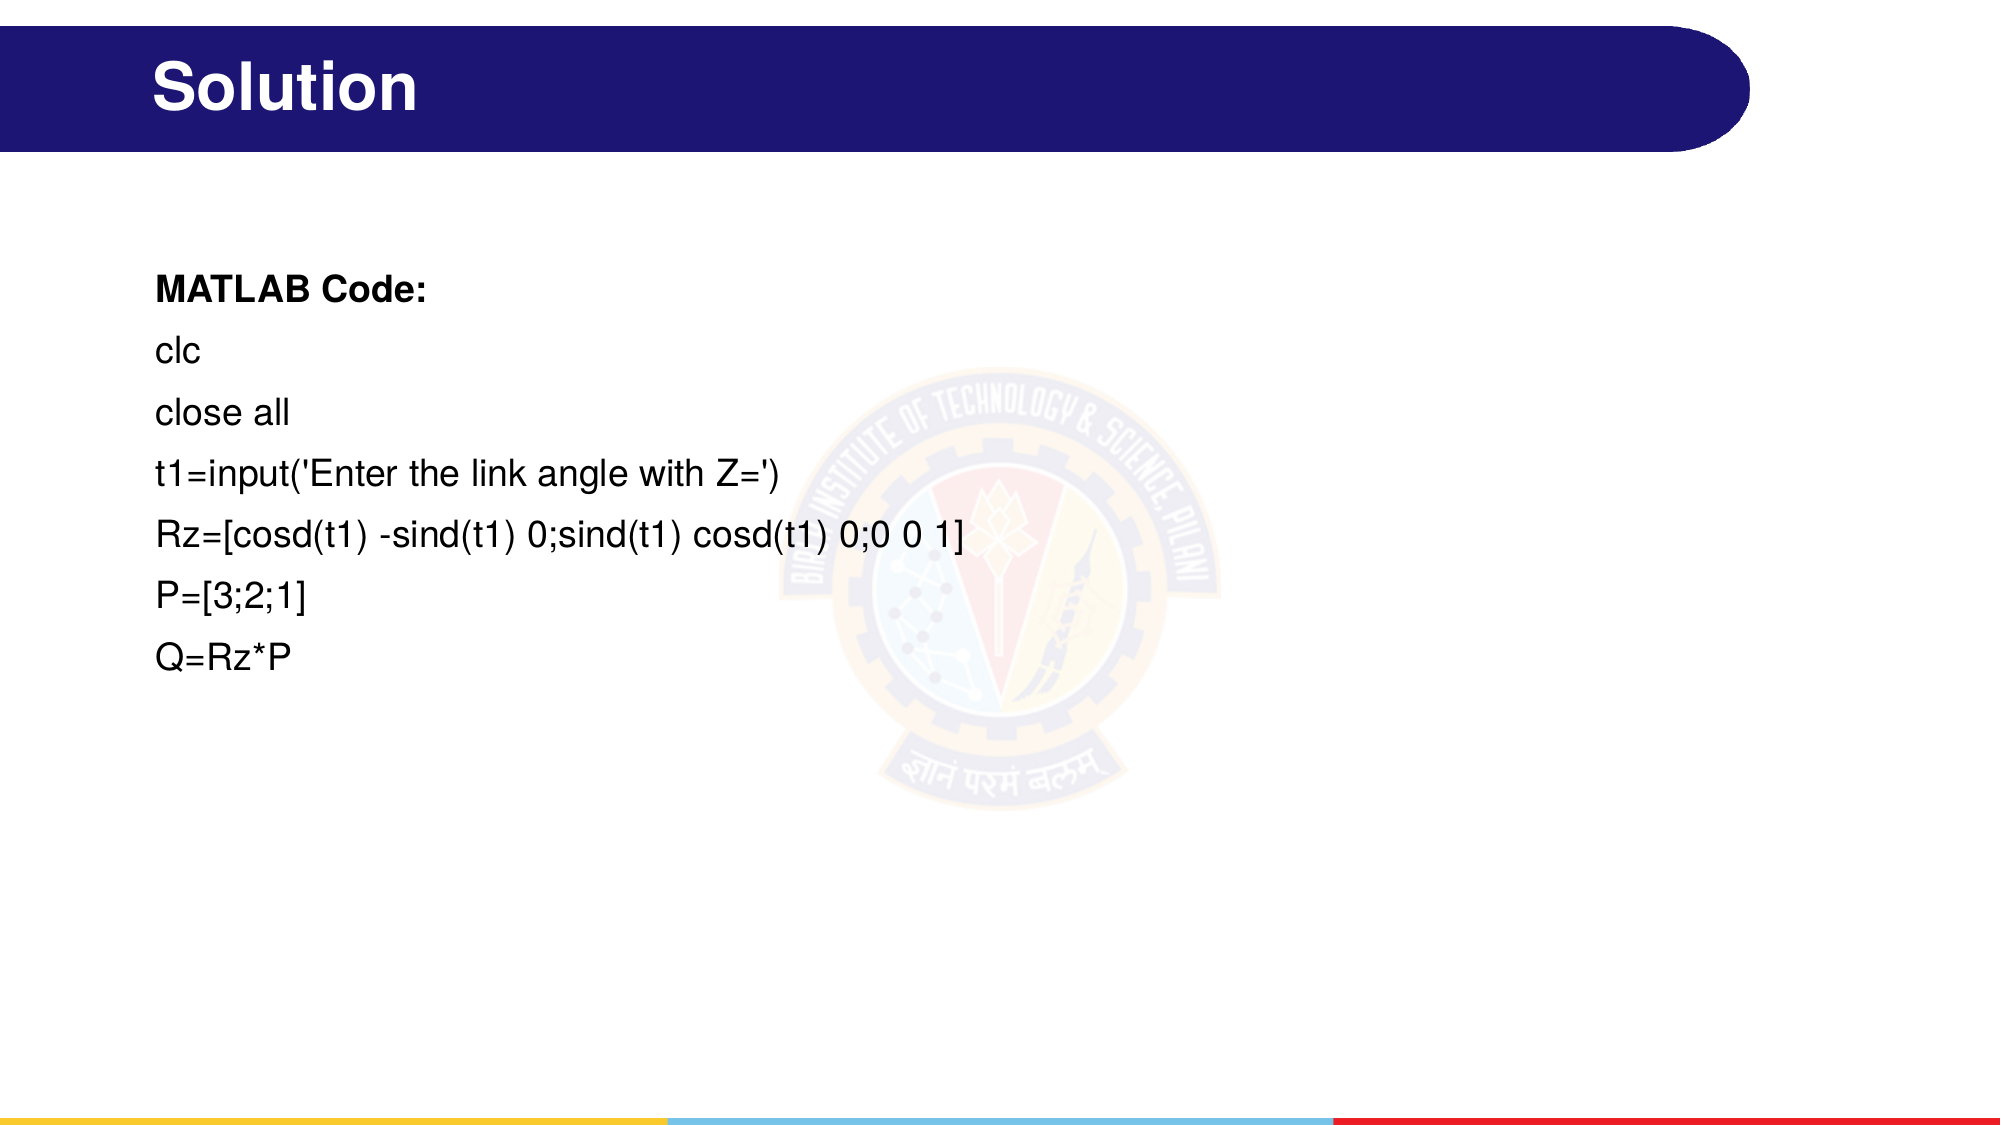

# Solution

MATLAB Code:
clc
close all
t1=input('Enter the link angle with Z=')
Rz=[cosd(t1) -sind(t1) 0;sind(t1) cosd(t1) 0;0 0 1]
P=[3;2;1]
Q=Rz*P